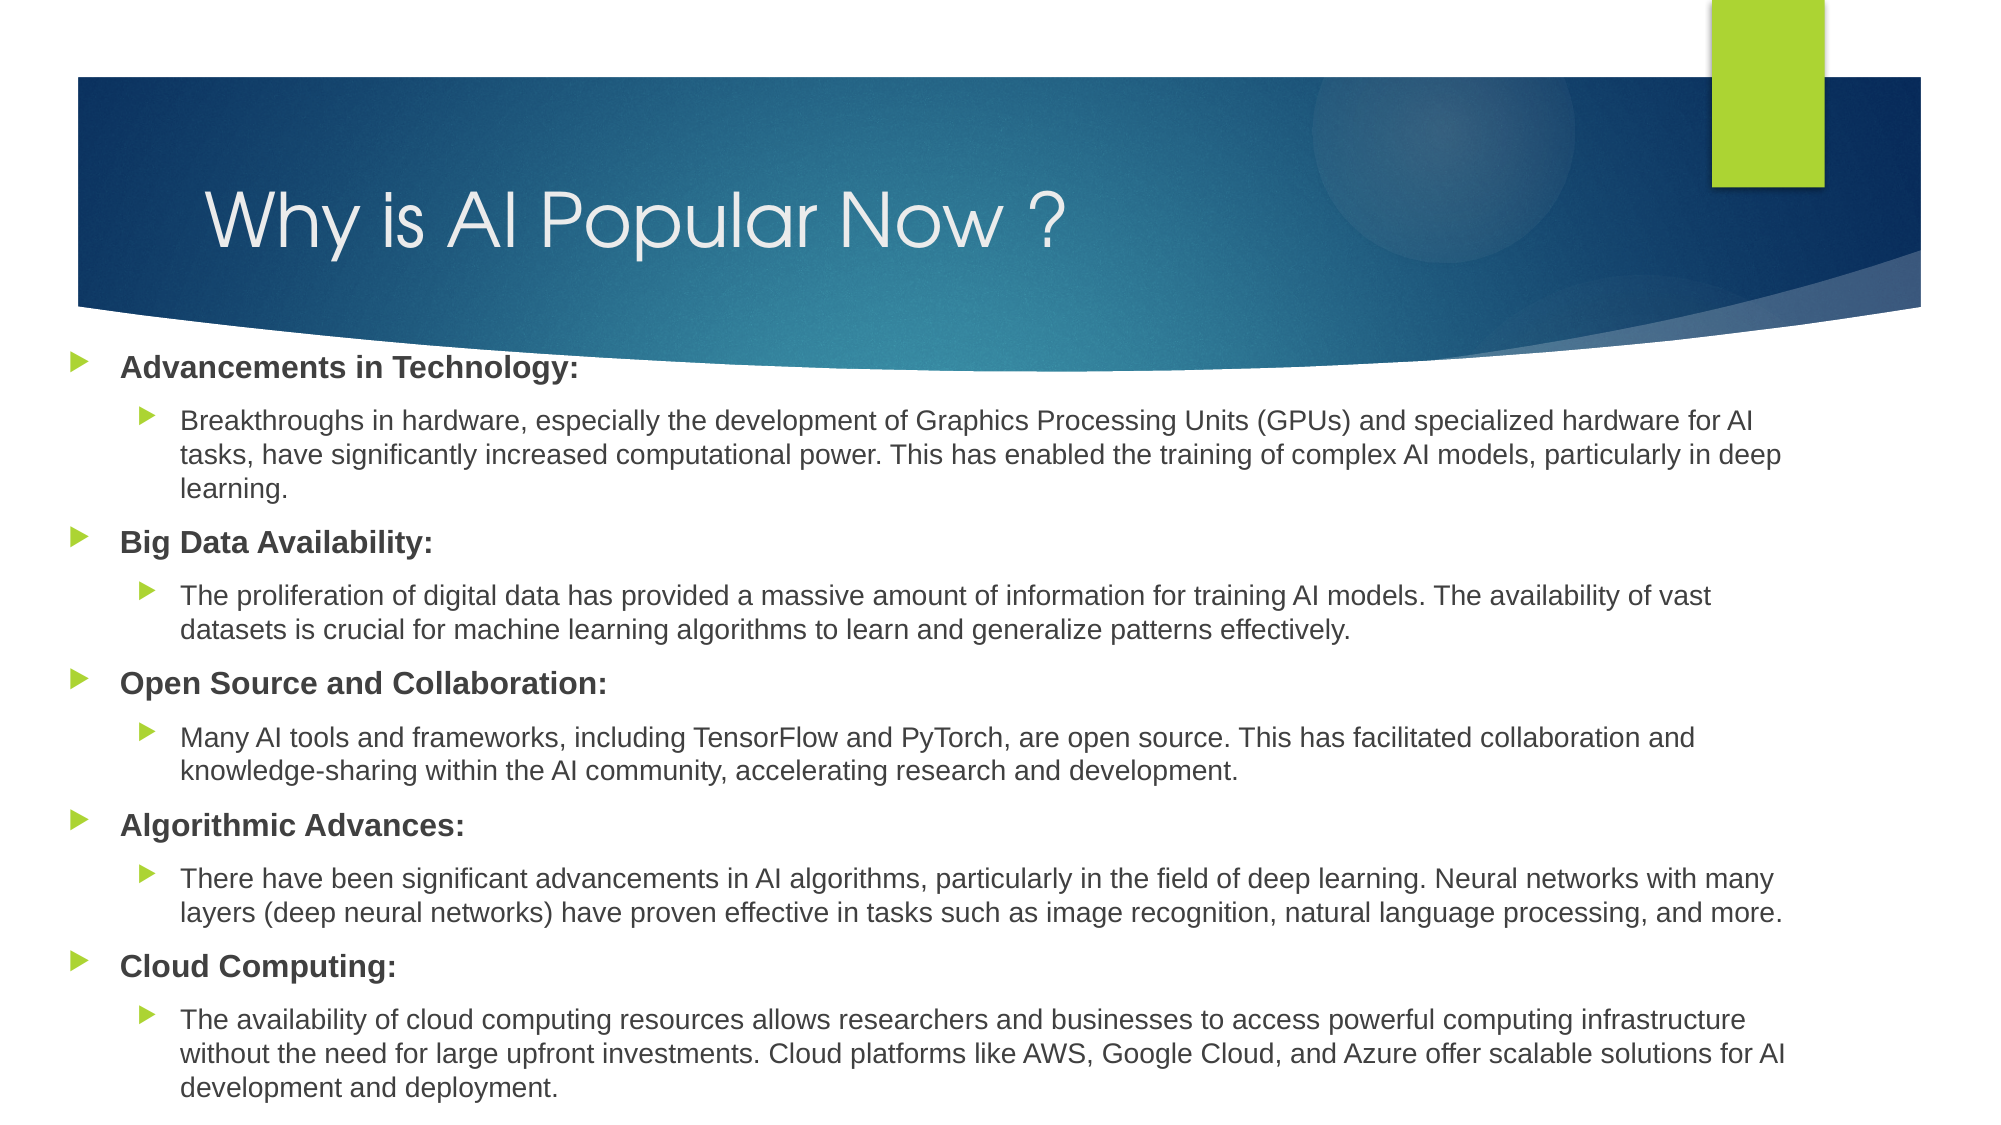

# Why is AI Popular Now ?
Advancements in Technology:
Breakthroughs in hardware, especially the development of Graphics Processing Units (GPUs) and specialized hardware for AI tasks, have significantly increased computational power. This has enabled the training of complex AI models, particularly in deep learning.
Big Data Availability:
The proliferation of digital data has provided a massive amount of information for training AI models. The availability of vast datasets is crucial for machine learning algorithms to learn and generalize patterns effectively.
Open Source and Collaboration:
Many AI tools and frameworks, including TensorFlow and PyTorch, are open source. This has facilitated collaboration and knowledge-sharing within the AI community, accelerating research and development.
Algorithmic Advances:
There have been significant advancements in AI algorithms, particularly in the field of deep learning. Neural networks with many layers (deep neural networks) have proven effective in tasks such as image recognition, natural language processing, and more.
Cloud Computing:
The availability of cloud computing resources allows researchers and businesses to access powerful computing infrastructure without the need for large upfront investments. Cloud platforms like AWS, Google Cloud, and Azure offer scalable solutions for AI development and deployment.